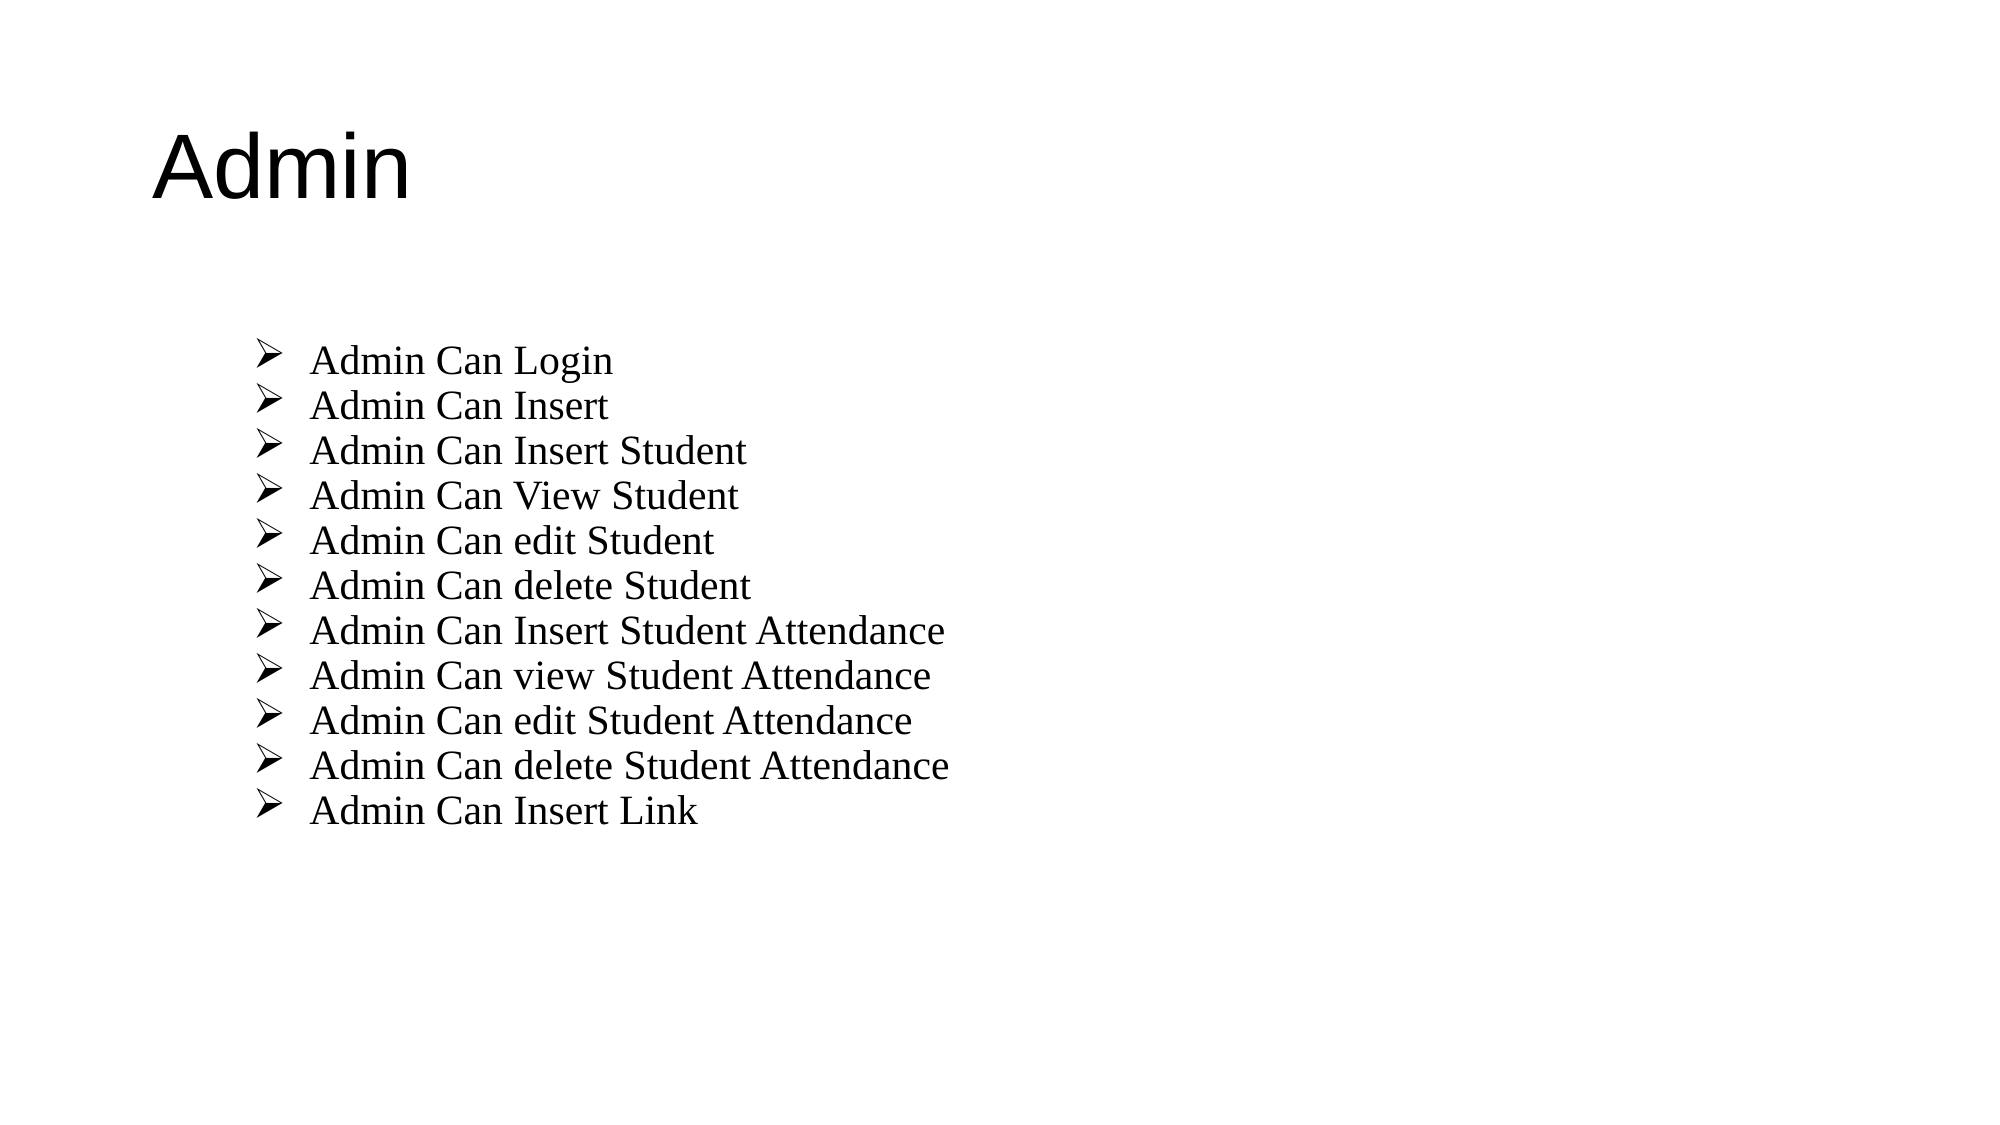

# Admin
Admin Can Login
Admin Can Insert
Admin Can Insert Student
Admin Can View Student
Admin Can edit Student
Admin Can delete Student
Admin Can Insert Student Attendance
Admin Can view Student Attendance
Admin Can edit Student Attendance
Admin Can delete Student Attendance
Admin Can Insert Link